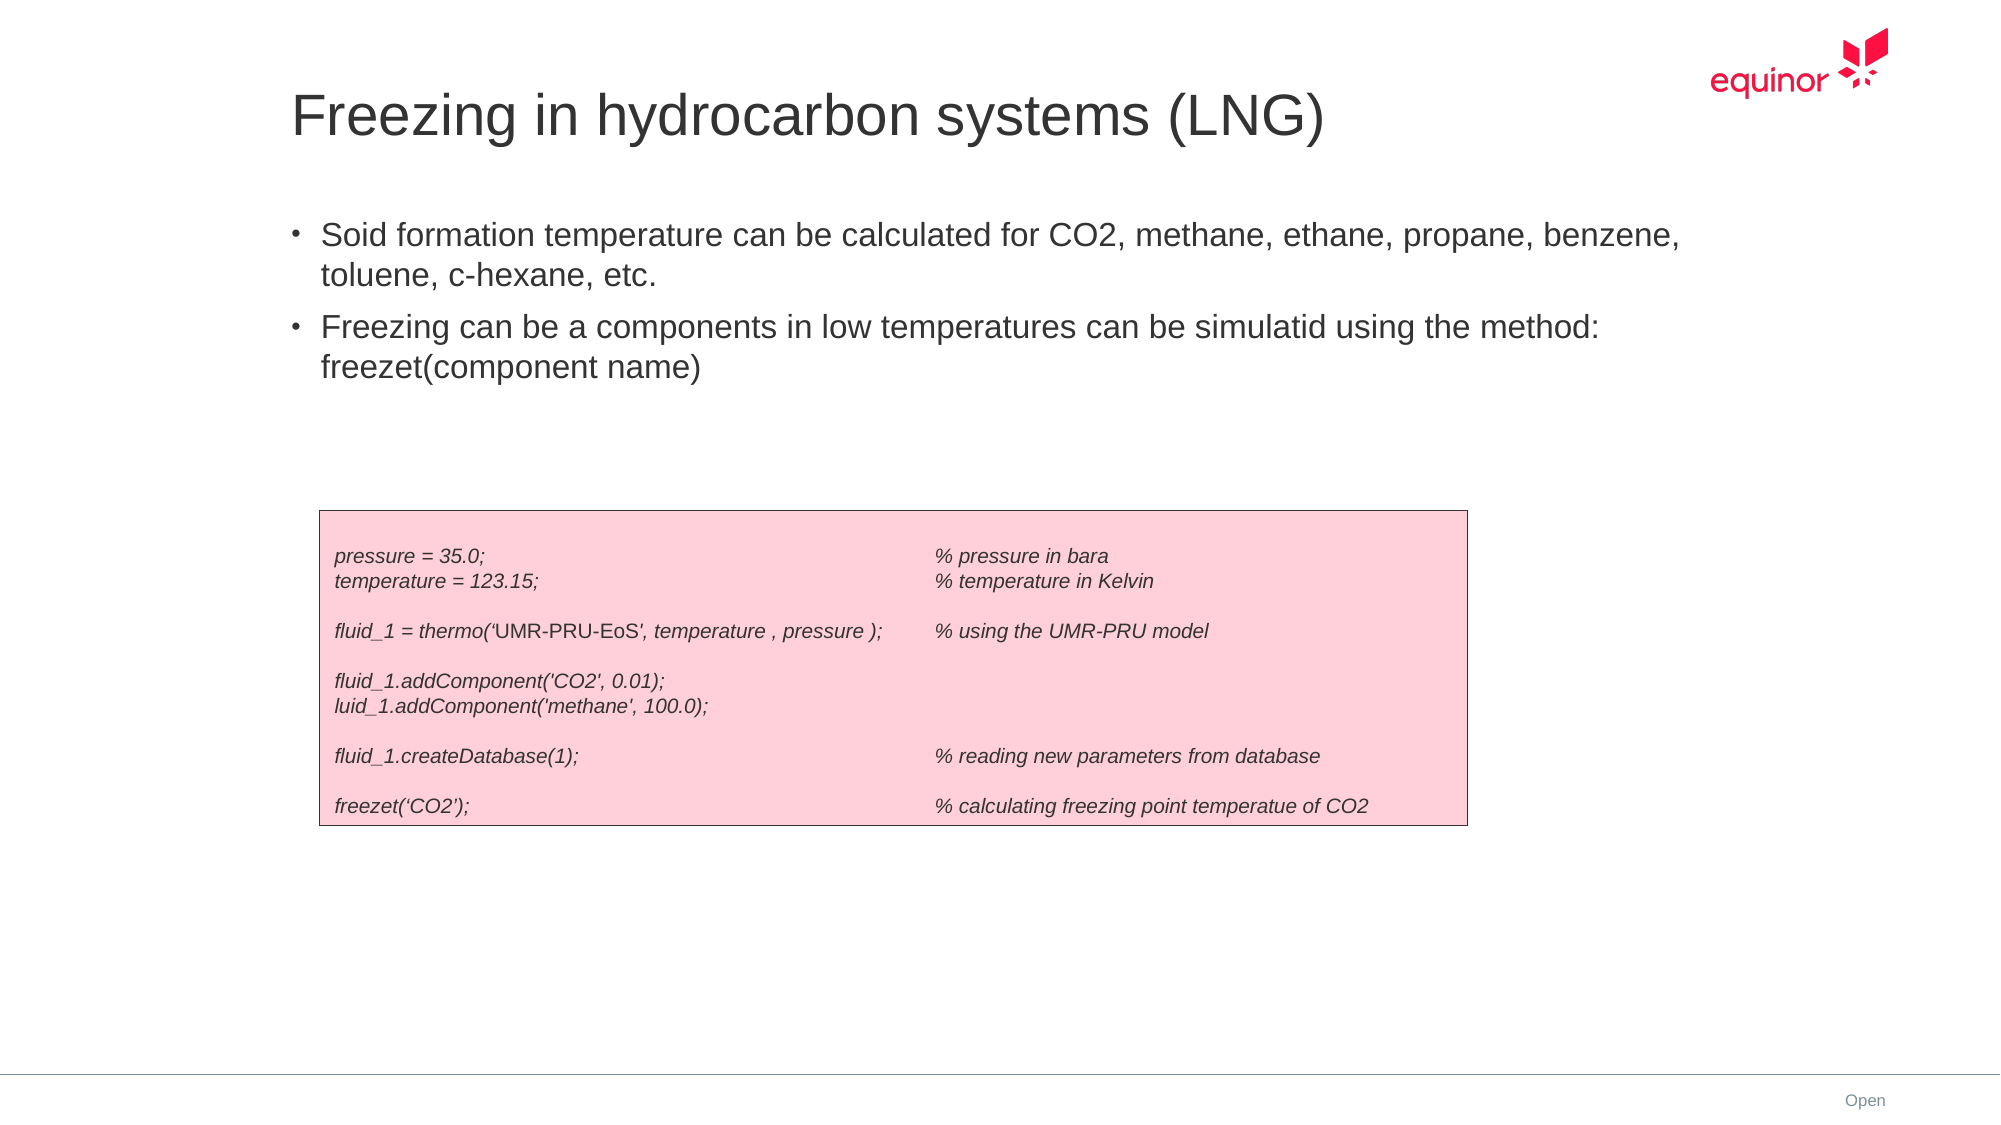

# Freezing in hydrocarbon systems (LNG)
Soid formation temperature can be calculated for CO2, methane, ethane, propane, benzene, toluene, c-hexane, etc.
Freezing can be a components in low temperatures can be simulatid using the method:
freezet(component name)

pressure = 35.0;            			% pressure in bara
temperature = 123.15;           			% temperature in Kelvin

fluid_1 = thermo(‘UMR-PRU-EoS', temperature , pressure ); 	% using the UMR-PRU model

fluid_1.addComponent('CO2', 0.01);
luid_1.addComponent('methane', 100.0);

fluid_1.createDatabase(1);          		% reading new parameters from database

freezet(‘CO2’);				% calculating freezing point temperatue of CO2